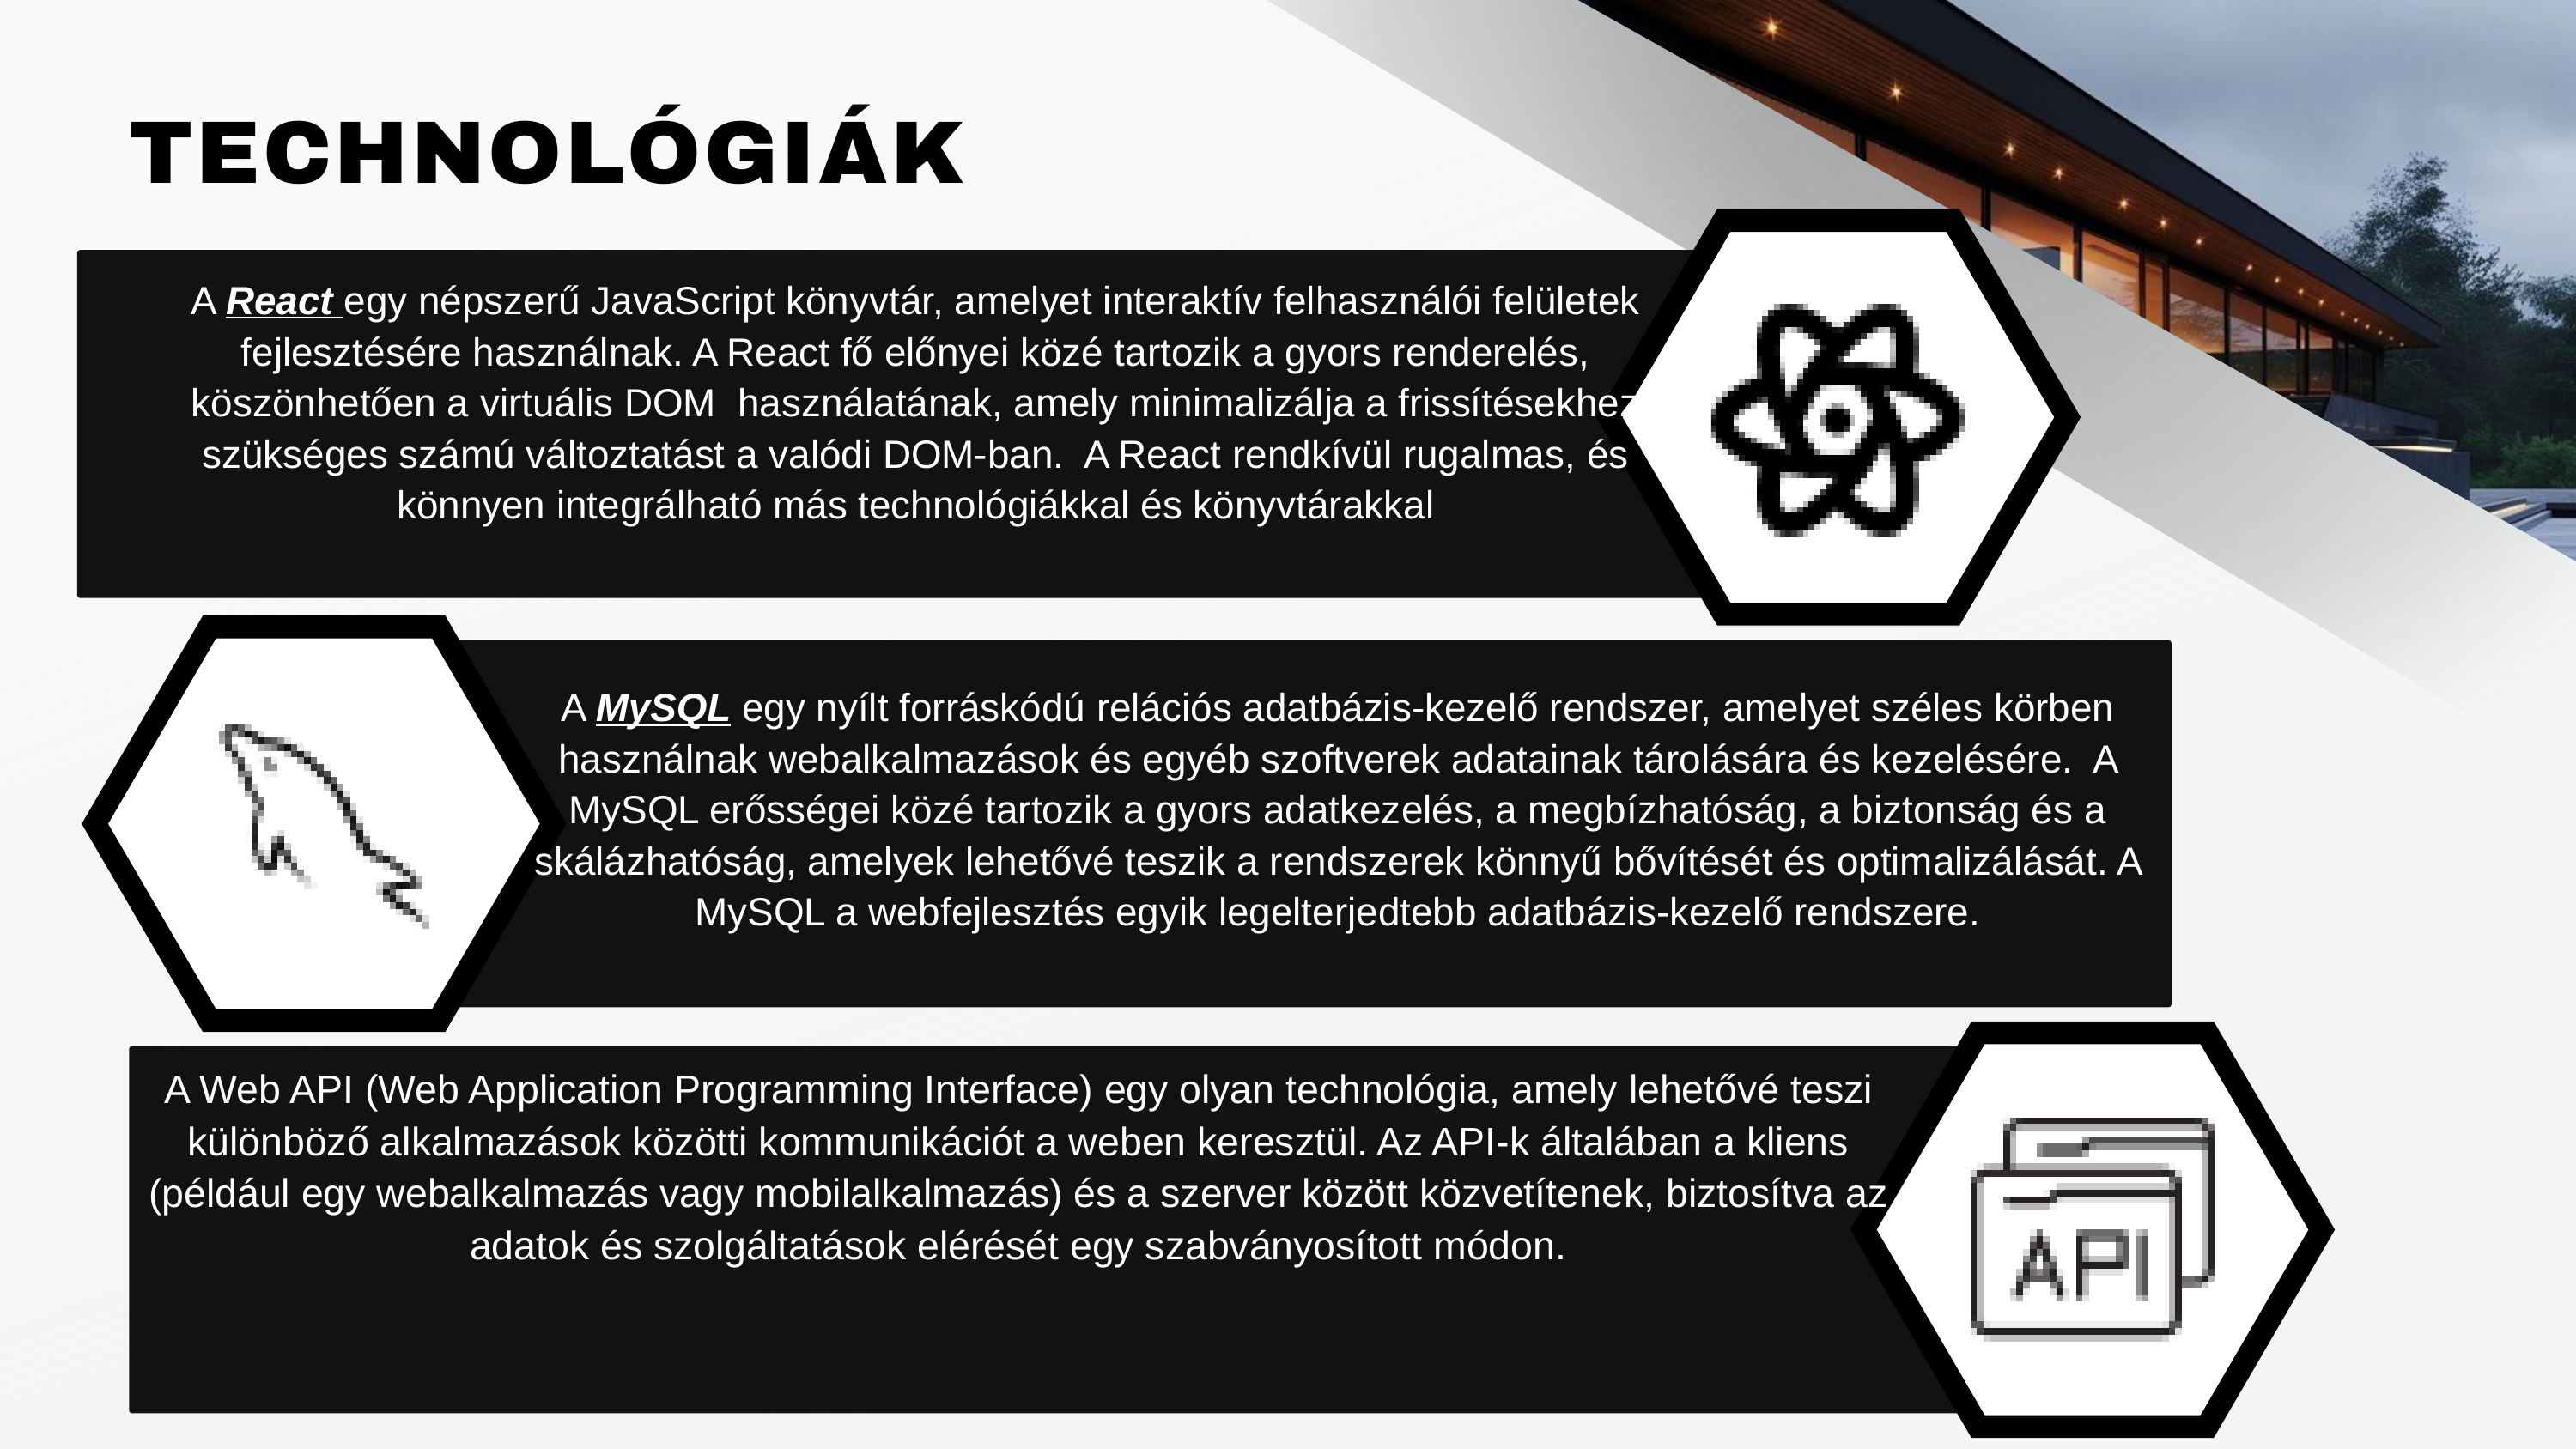

TECHNOLÓGIÁK

A React egy népszerű JavaScript könyvtár, amelyet interaktív felhasználói felületek fejlesztésére használnak. A React fő előnyei közé tartozik a gyors renderelés, köszönhetően a virtuális DOM  használatának, amely minimalizálja a frissítésekhez szükséges számú változtatást a valódi DOM-ban.  A React rendkívül rugalmas, és könnyen integrálható más technológiákkal és könyvtárakkal

A MySQL egy nyílt forráskódú relációs adatbázis-kezelő rendszer, amelyet széles körben használnak webalkalmazások és egyéb szoftverek adatainak tárolására és kezelésére.  A MySQL erősségei közé tartozik a gyors adatkezelés, a megbízhatóság, a biztonság és a skálázhatóság, amelyek lehetővé teszik a rendszerek könnyű bővítését és optimalizálását. A MySQL a webfejlesztés egyik legelterjedtebb adatbázis-kezelő rendszere.

A Web API (Web Application Programming Interface) egy olyan technológia, amely lehetővé teszi különböző alkalmazások közötti kommunikációt a weben keresztül. Az API-k általában a kliens (például egy webalkalmazás vagy mobilalkalmazás) és a szerver között közvetítenek, biztosítva az adatok és szolgáltatások elérését egy szabványosított módon.